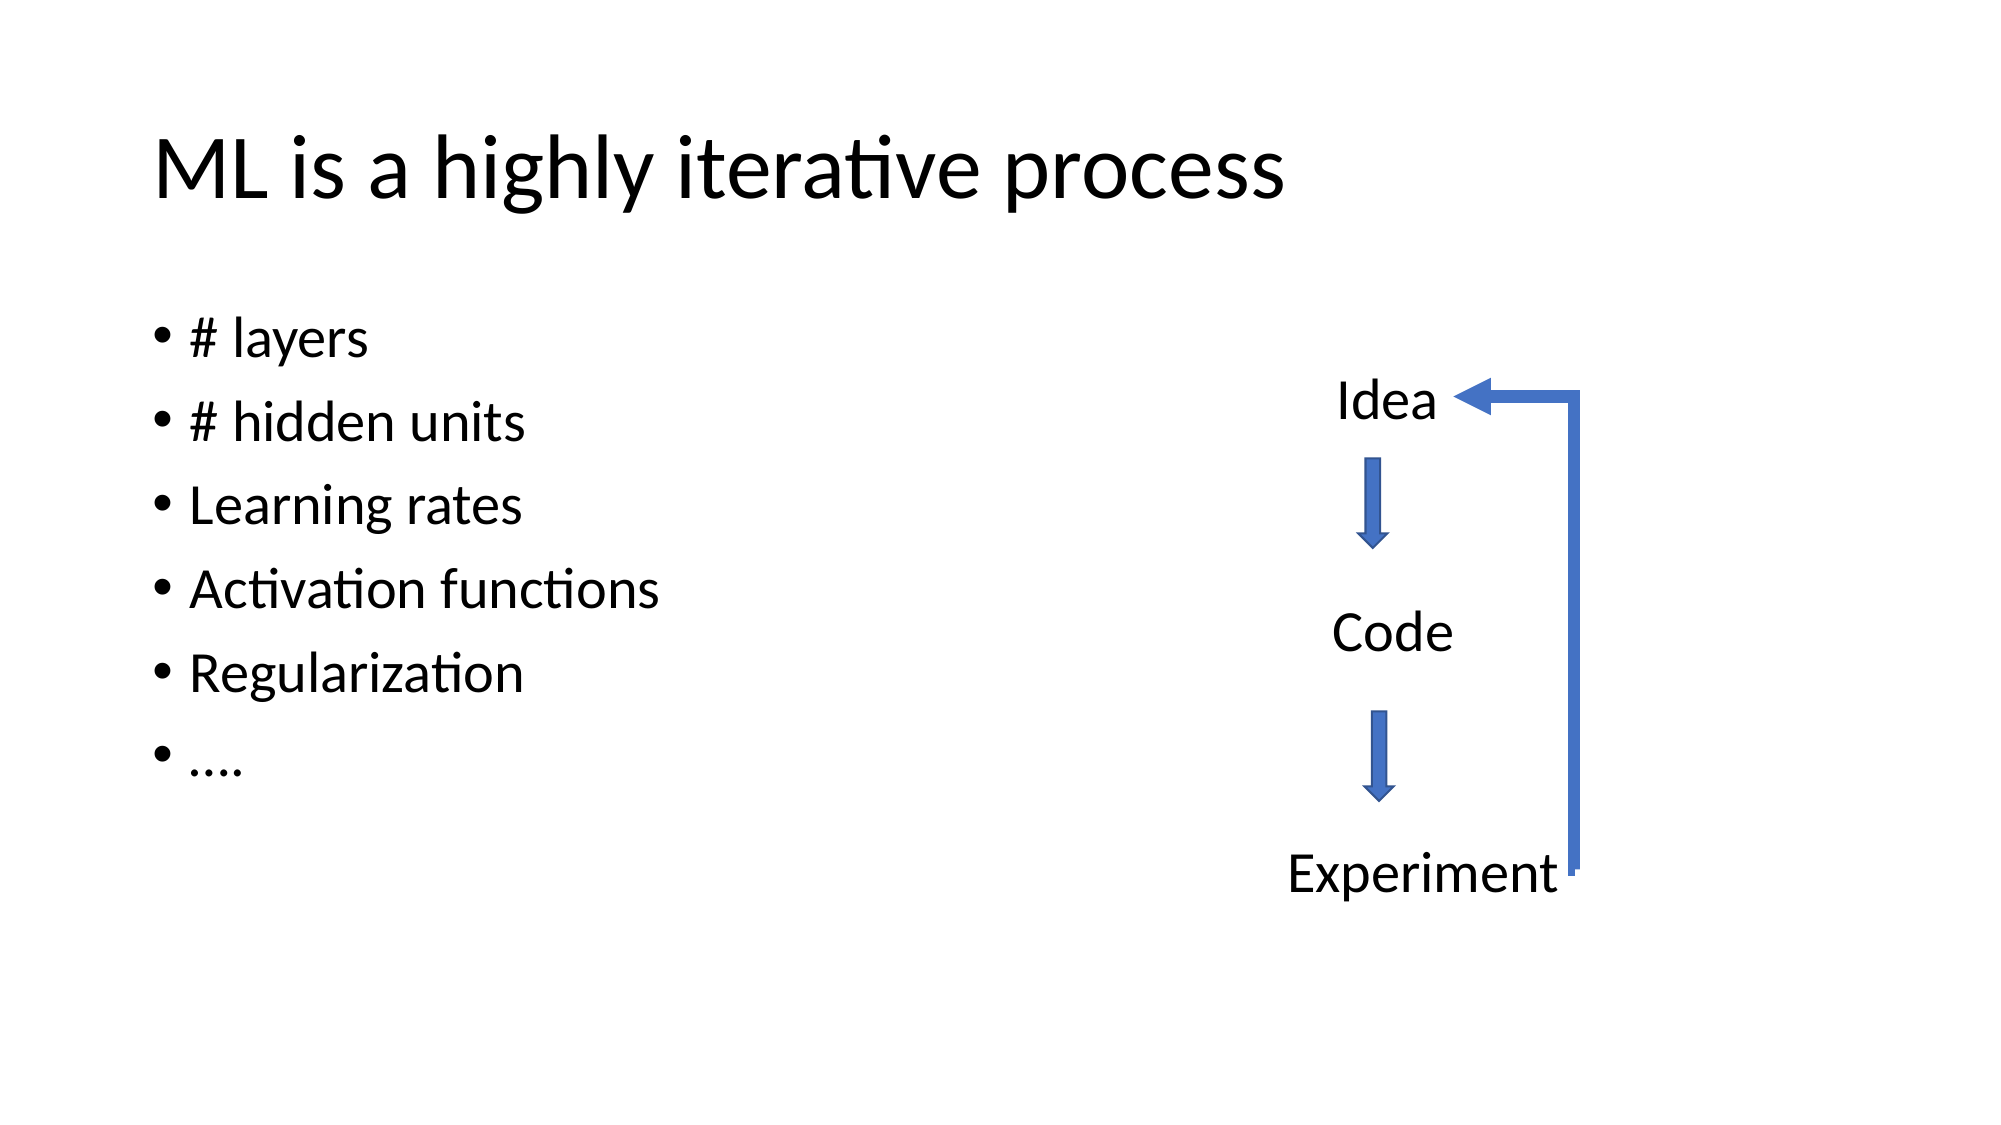

# ML is a highly iterative process
# layers
# hidden units
Learning rates
Activation functions
Regularization
….
Idea

Code

Experiment